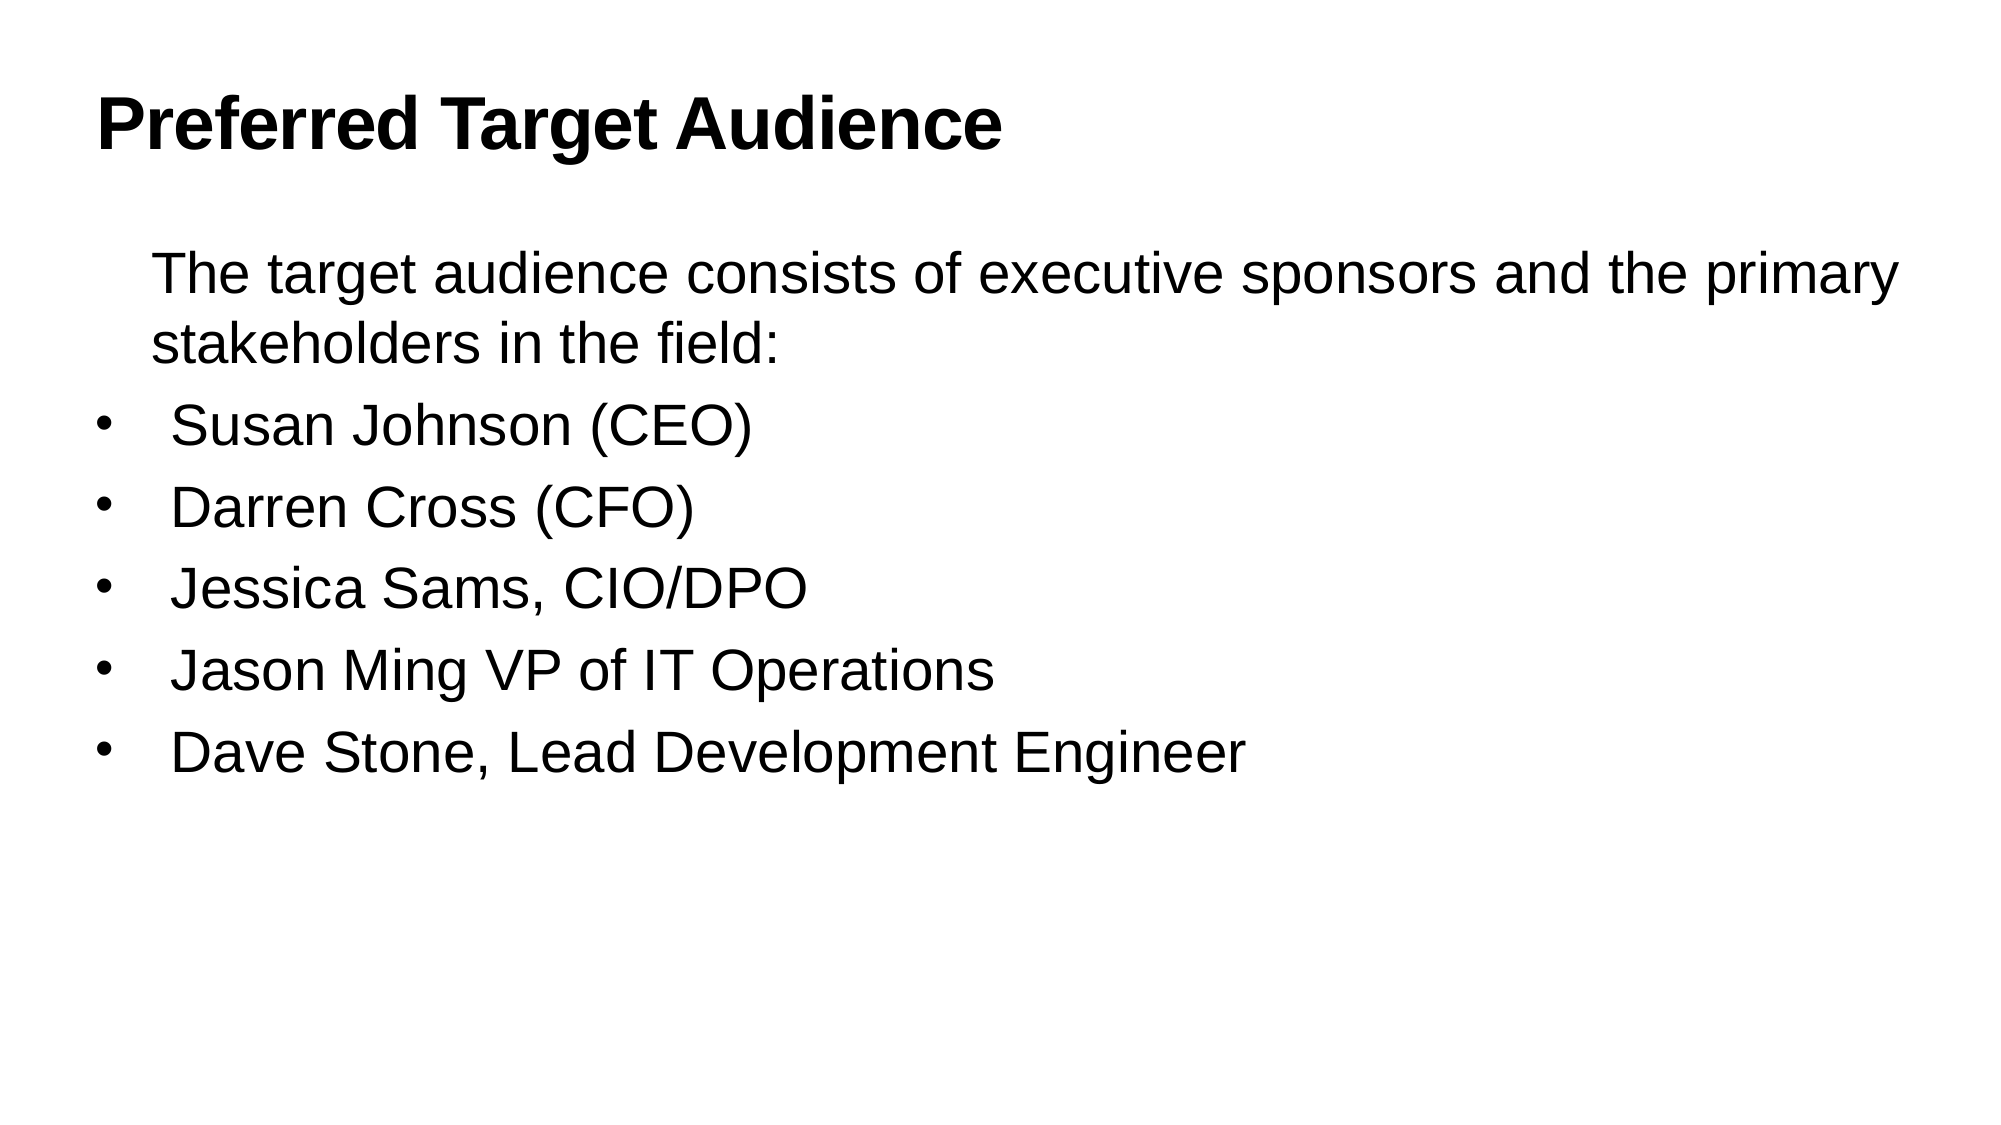

# Preferred Target Audience
The target audience consists of executive sponsors and the primary stakeholders in the field:
Susan Johnson (CEO)
Darren Cross (CFO)
Jessica Sams, CIO/DPO
Jason Ming VP of IT Operations
Dave Stone, Lead Development Engineer